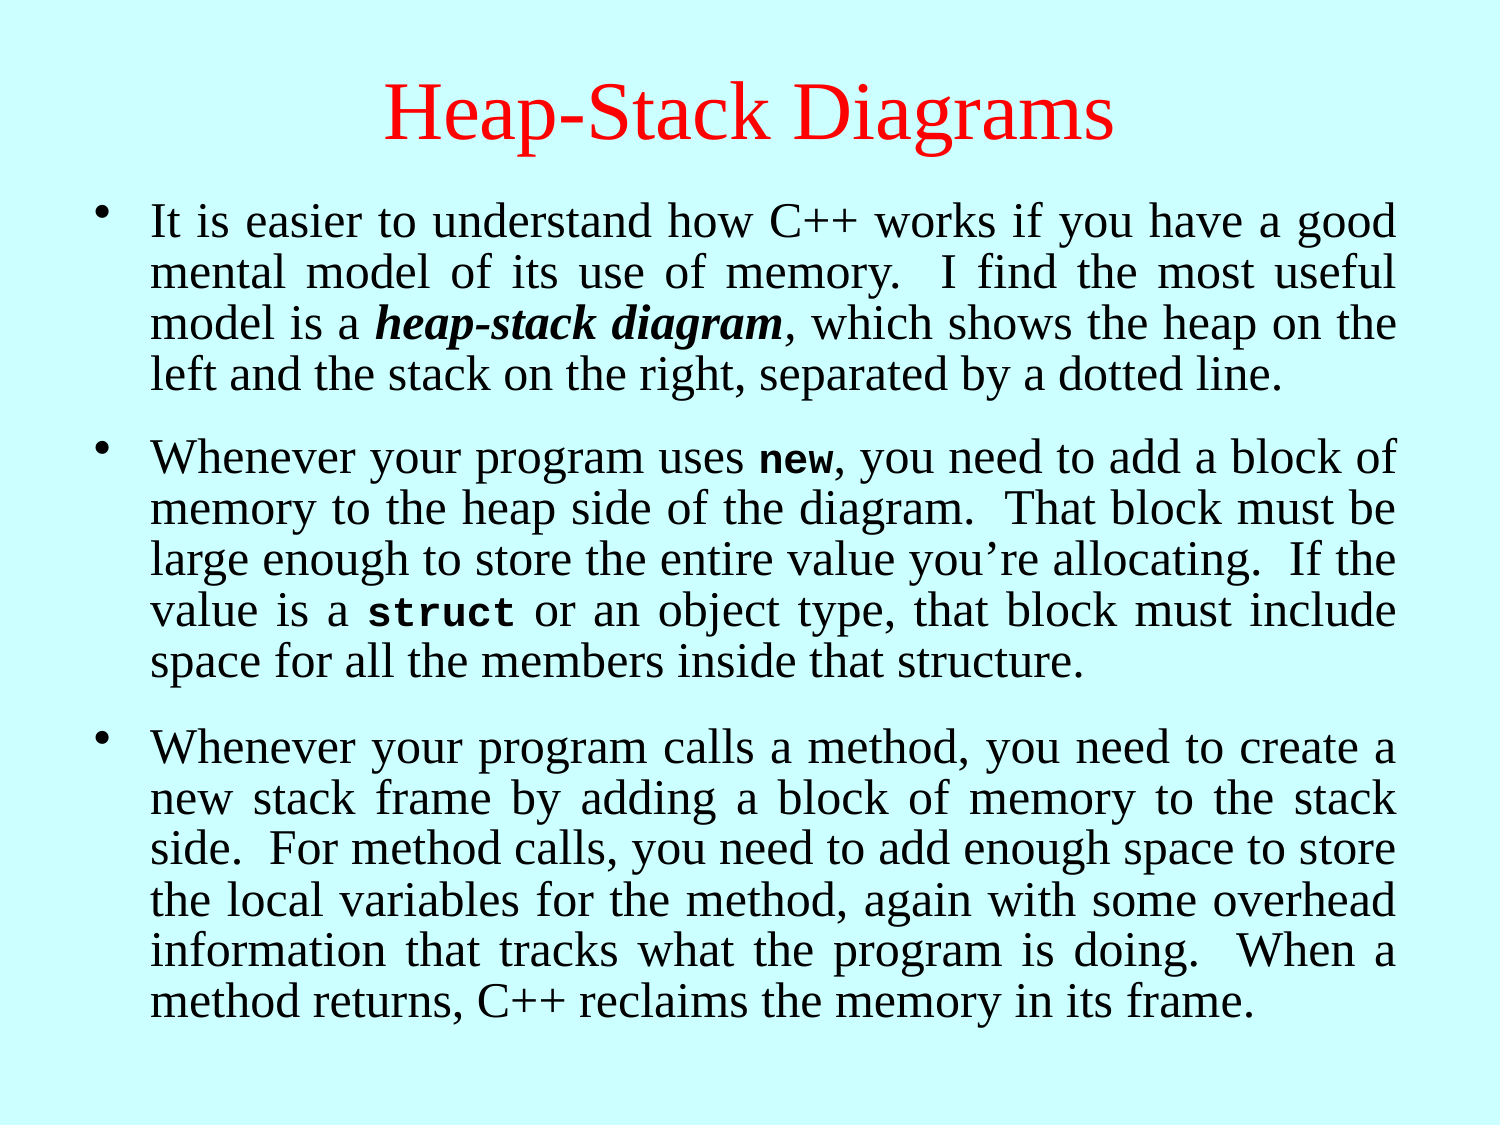

# Heap-Stack Diagrams
It is easier to understand how C++ works if you have a good mental model of its use of memory.  I find the most useful model is a heap-stack diagram, which shows the heap on the left and the stack on the right, separated by a dotted line.
Whenever your program uses new, you need to add a block of memory to the heap side of the diagram.  That block must be large enough to store the entire value you’re allocating.  If the value is a struct or an object type, that block must include space for all the members inside that structure.
Whenever your program calls a method, you need to create a new stack frame by adding a block of memory to the stack side.  For method calls, you need to add enough space to store the local variables for the method, again with some overhead information that tracks what the program is doing.  When a method returns, C++ reclaims the memory in its frame.